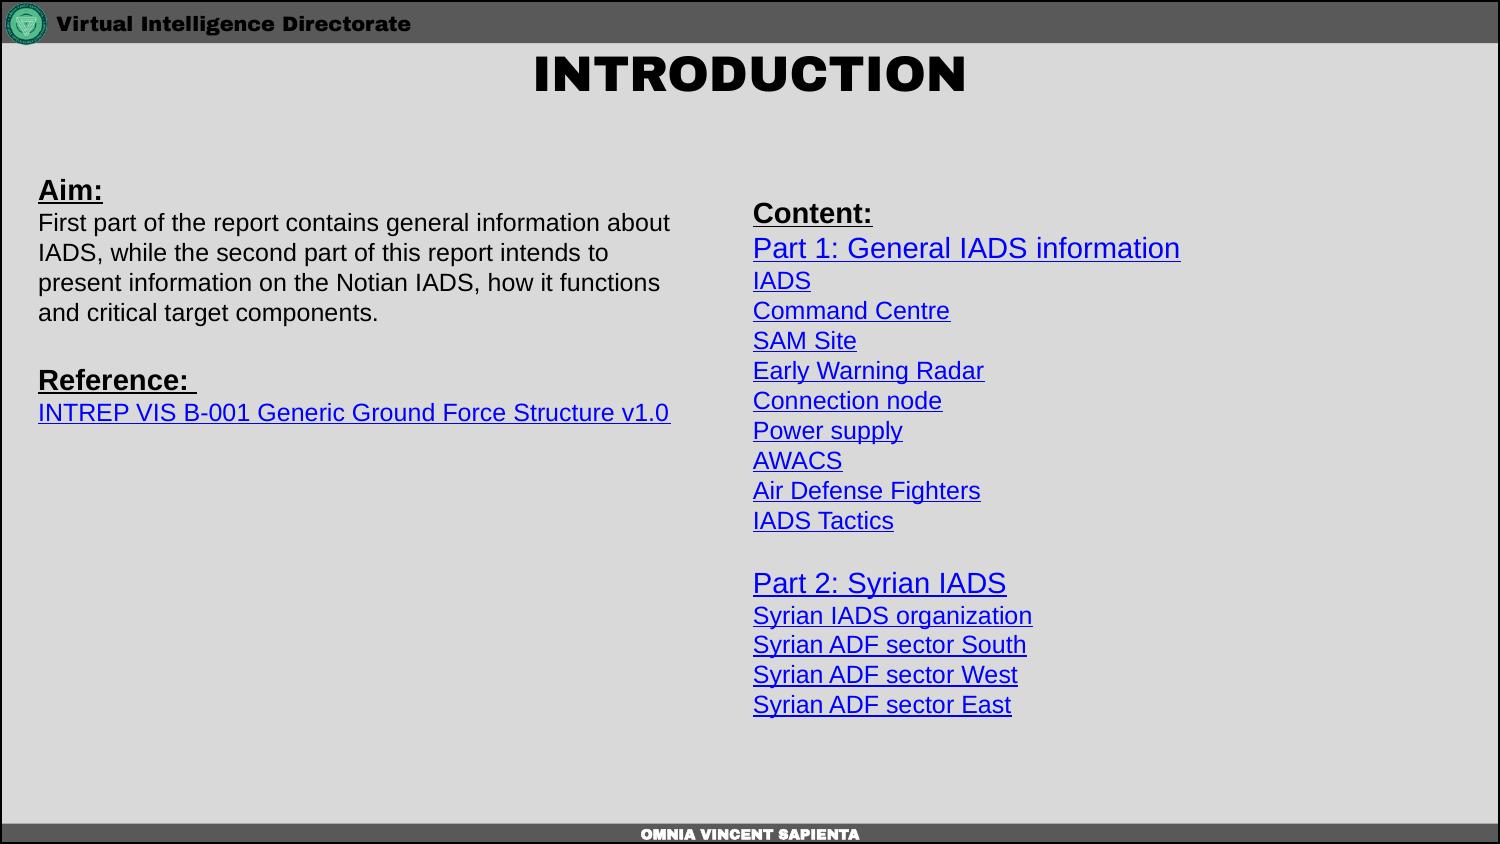

# INTRODUCTION
A
A
Aim:
First part of the report contains general information about IADS, while the second part of this report intends to present information on the Notian IADS, how it functions and critical target components.

Reference:
INTREP VIS B-001 Generic Ground Force Structure v1.0
Content:
Part 1: General IADS information
IADS
Command Centre
SAM Site
Early Warning Radar
Connection node
Power supply
AWACS
Air Defense Fighters
IADS Tactics

Part 2: Syrian IADS
Syrian IADS organization
Syrian ADF sector South
Syrian ADF sector West
Syrian ADF sector East

B
B
C
C
D
D
E
E
F
F